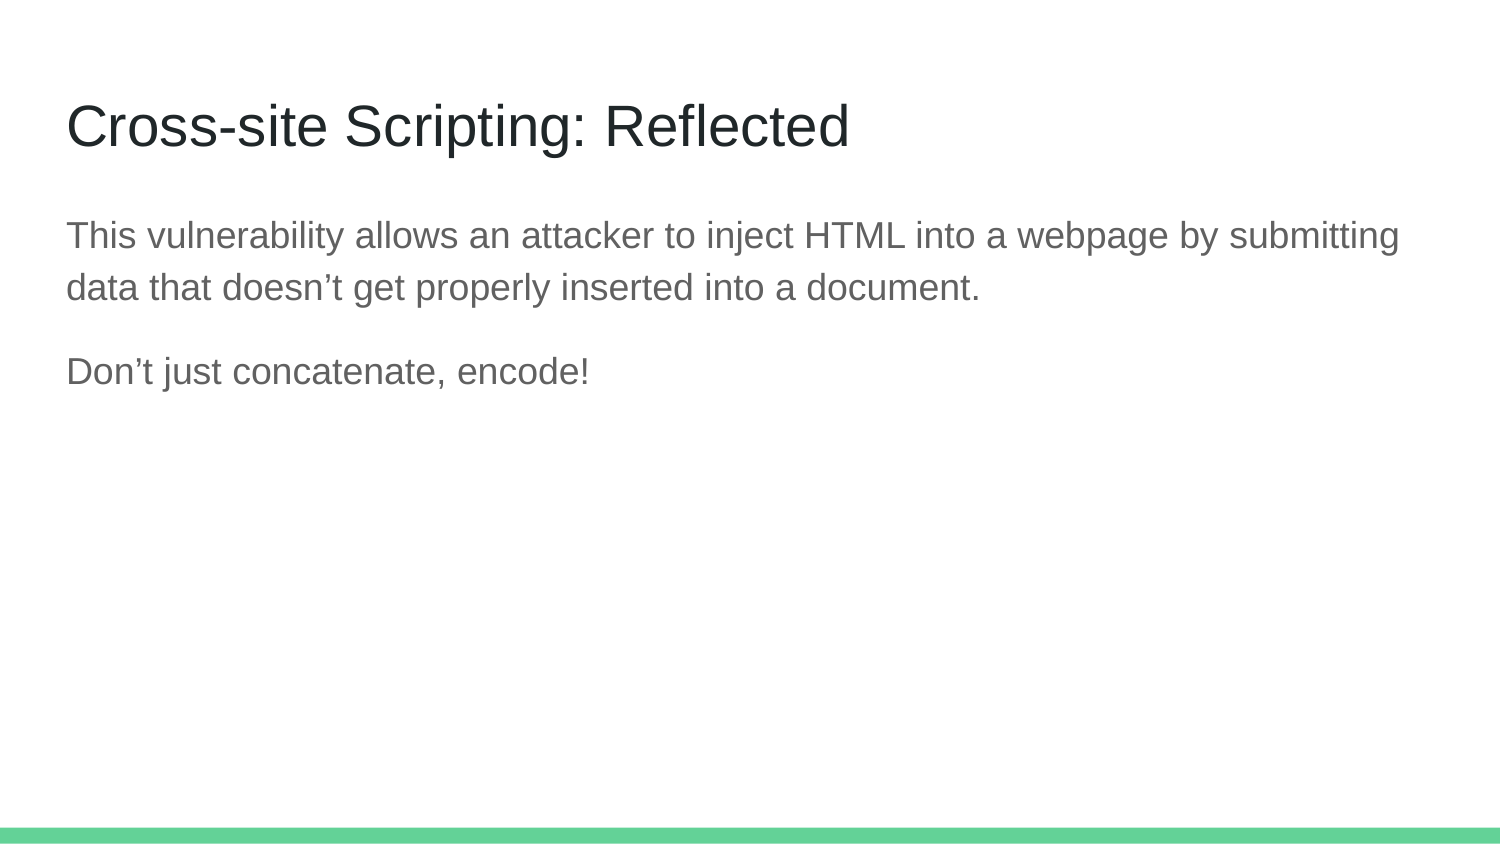

# Cross-site Scripting: Reflected
This vulnerability allows an attacker to inject HTML into a webpage by submitting data that doesn’t get properly inserted into a document.
Don’t just concatenate, encode!